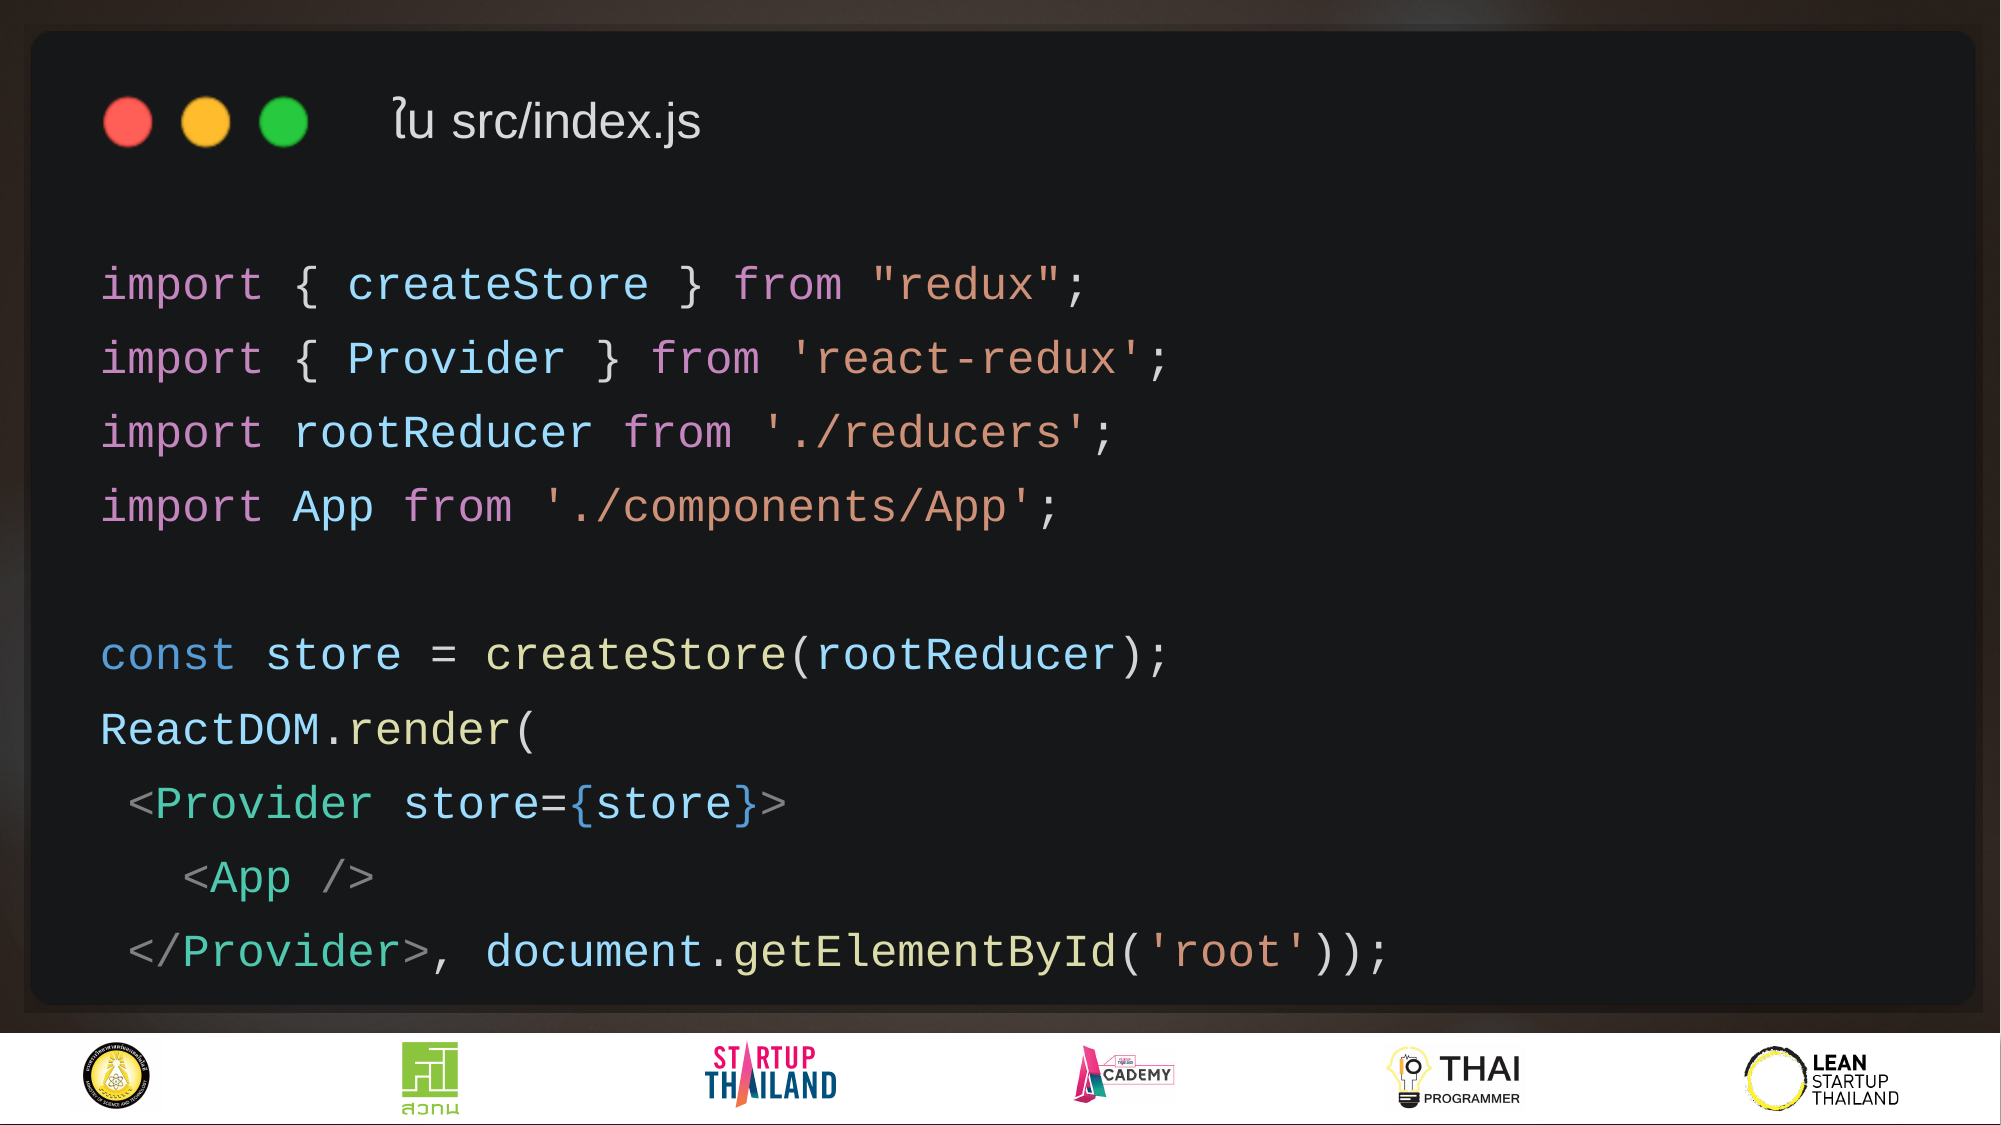

ใน src/index.js
import { createStore } from "redux";
import { Provider } from 'react-redux';
import rootReducer from './reducers';
import App from './components/App';

const store = createStore(rootReducer);
ReactDOM.render(
 <Provider store={store}>
   <App />
 </Provider>, document.getElementById('root'));